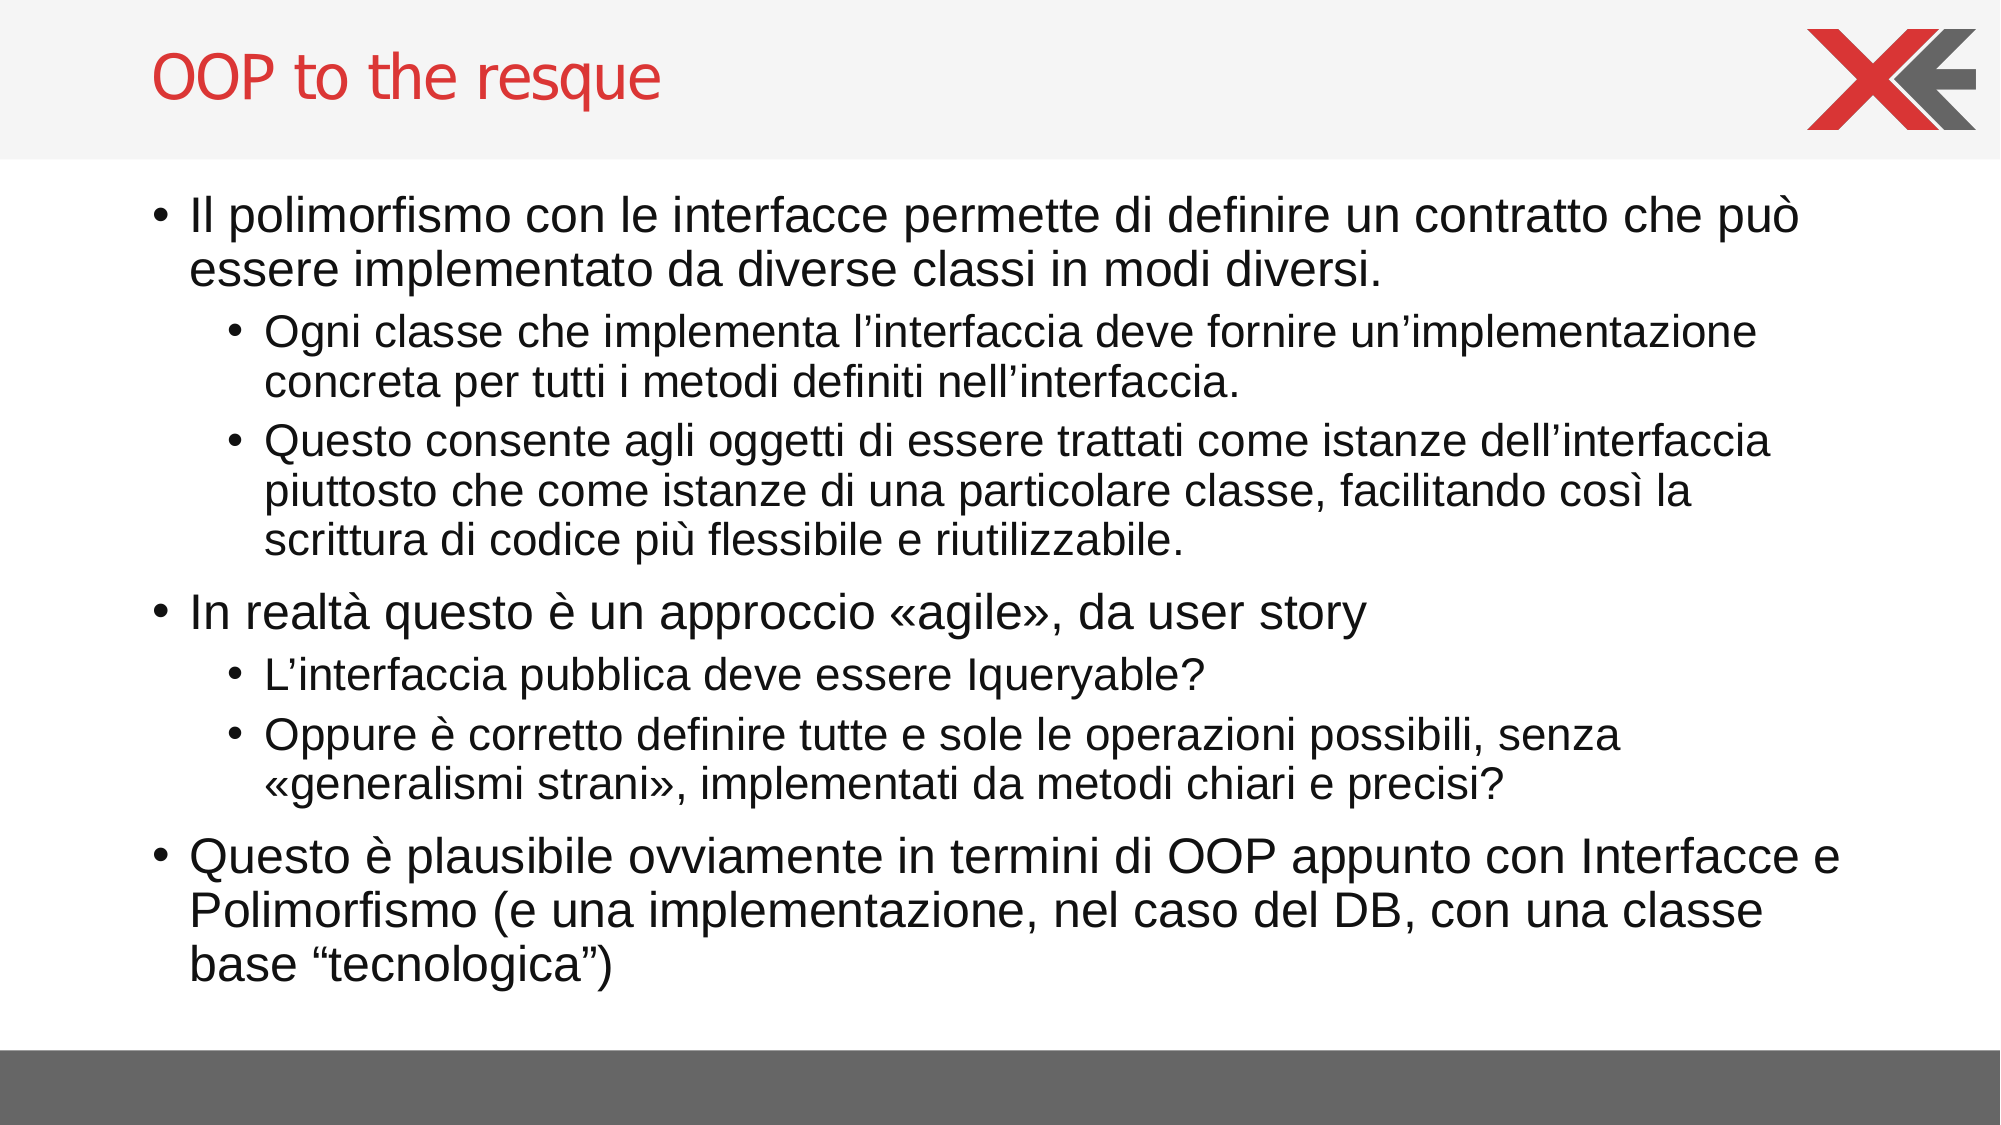

# OOP to the resque
Il polimorfismo con le interfacce permette di definire un contratto che può essere implementato da diverse classi in modi diversi.
Ogni classe che implementa l’interfaccia deve fornire un’implementazione concreta per tutti i metodi definiti nell’interfaccia.
Questo consente agli oggetti di essere trattati come istanze dell’interfaccia piuttosto che come istanze di una particolare classe, facilitando così la scrittura di codice più flessibile e riutilizzabile.
In realtà questo è un approccio «agile», da user story
L’interfaccia pubblica deve essere Iqueryable?
Oppure è corretto definire tutte e sole le operazioni possibili, senza «generalismi strani», implementati da metodi chiari e precisi?
Questo è plausibile ovviamente in termini di OOP appunto con Interfacce e Polimorfismo (e una implementazione, nel caso del DB, con una classe base “tecnologica”)